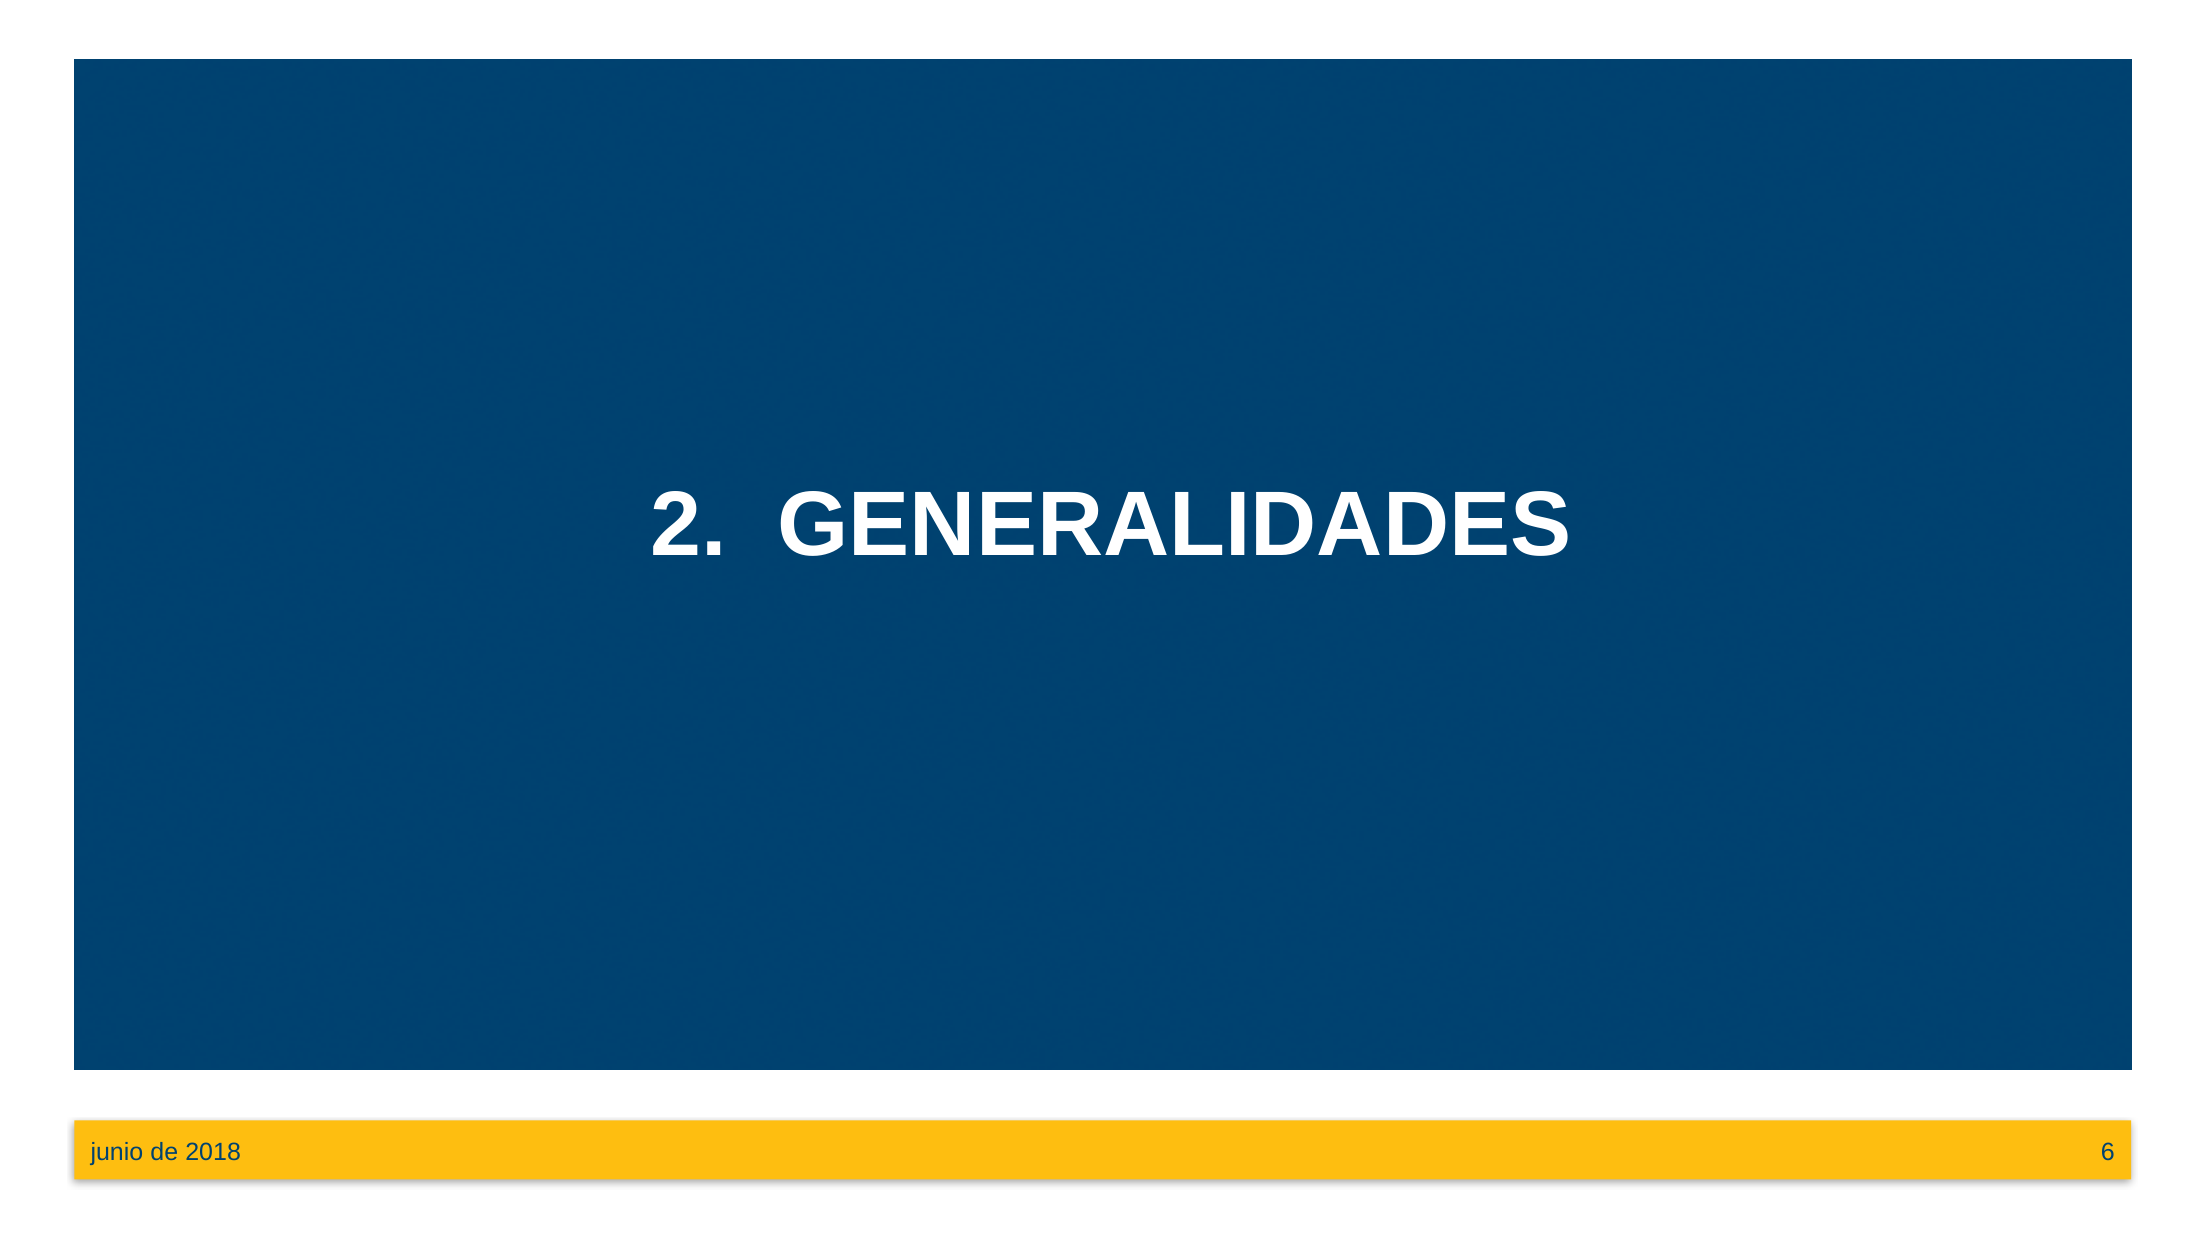

# 2.  Generalidades

junio de 2018
6